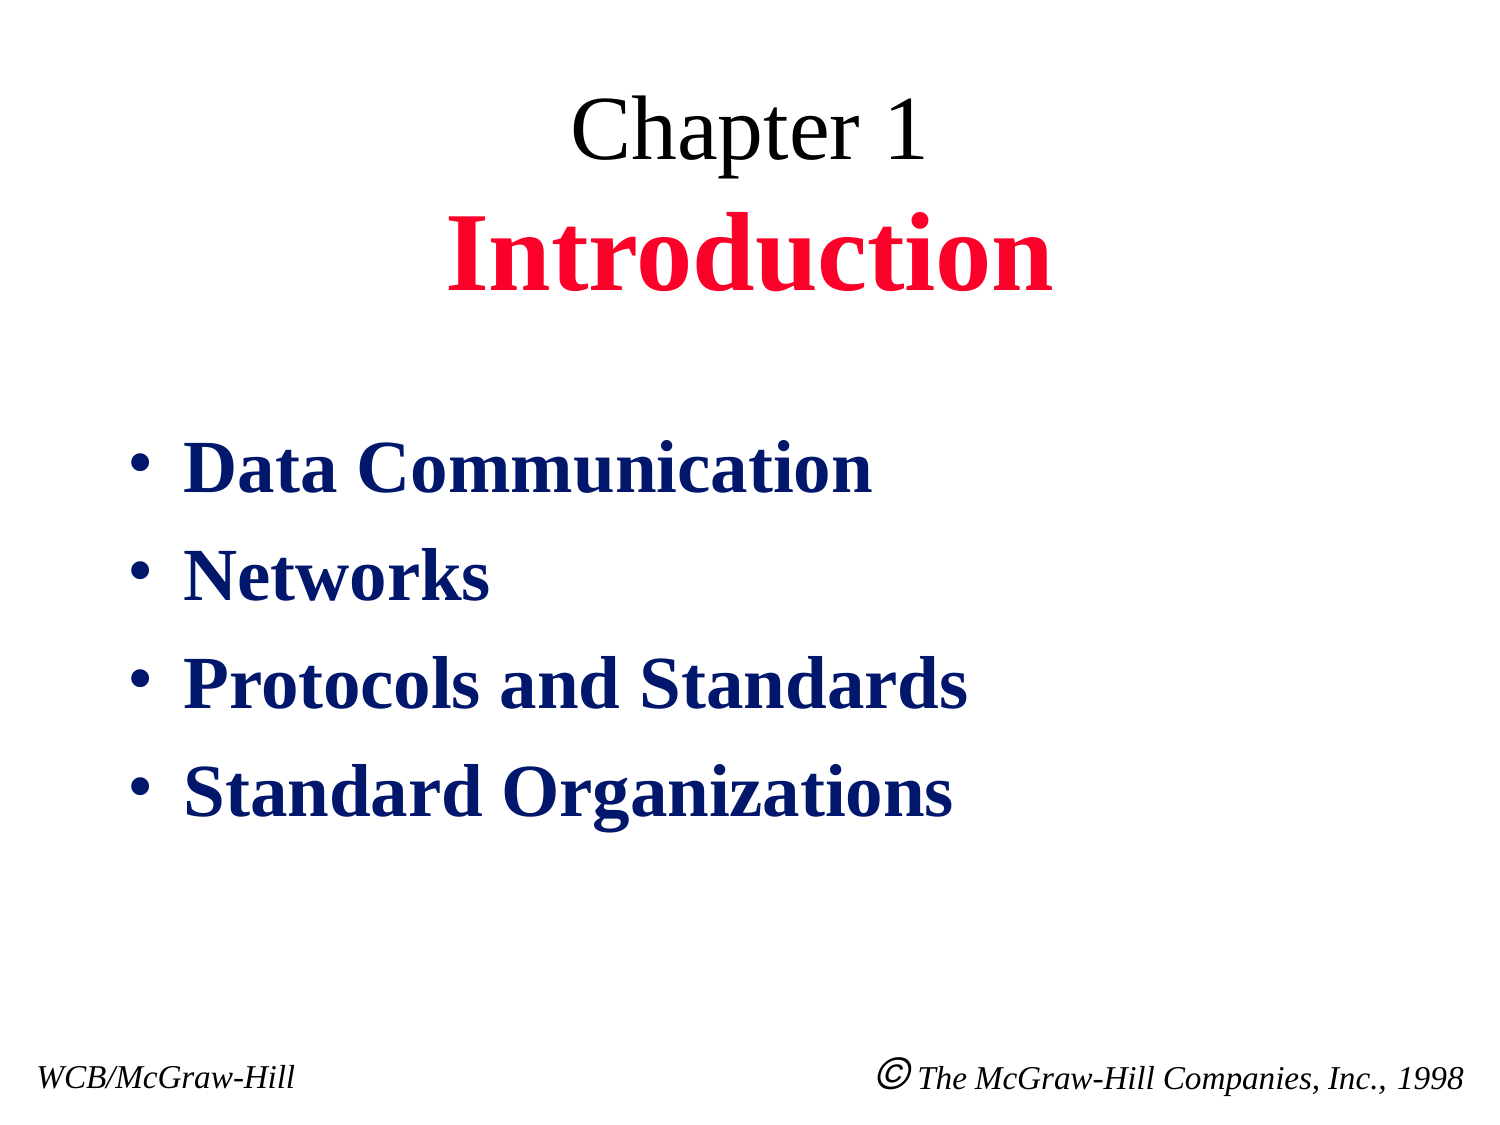

# Chapter 1
Introduction
Data Communication
Networks
Protocols and Standards
Standard Organizations
© The McGraw-Hill Companies, Inc., 1998
WCB/McGraw-Hill